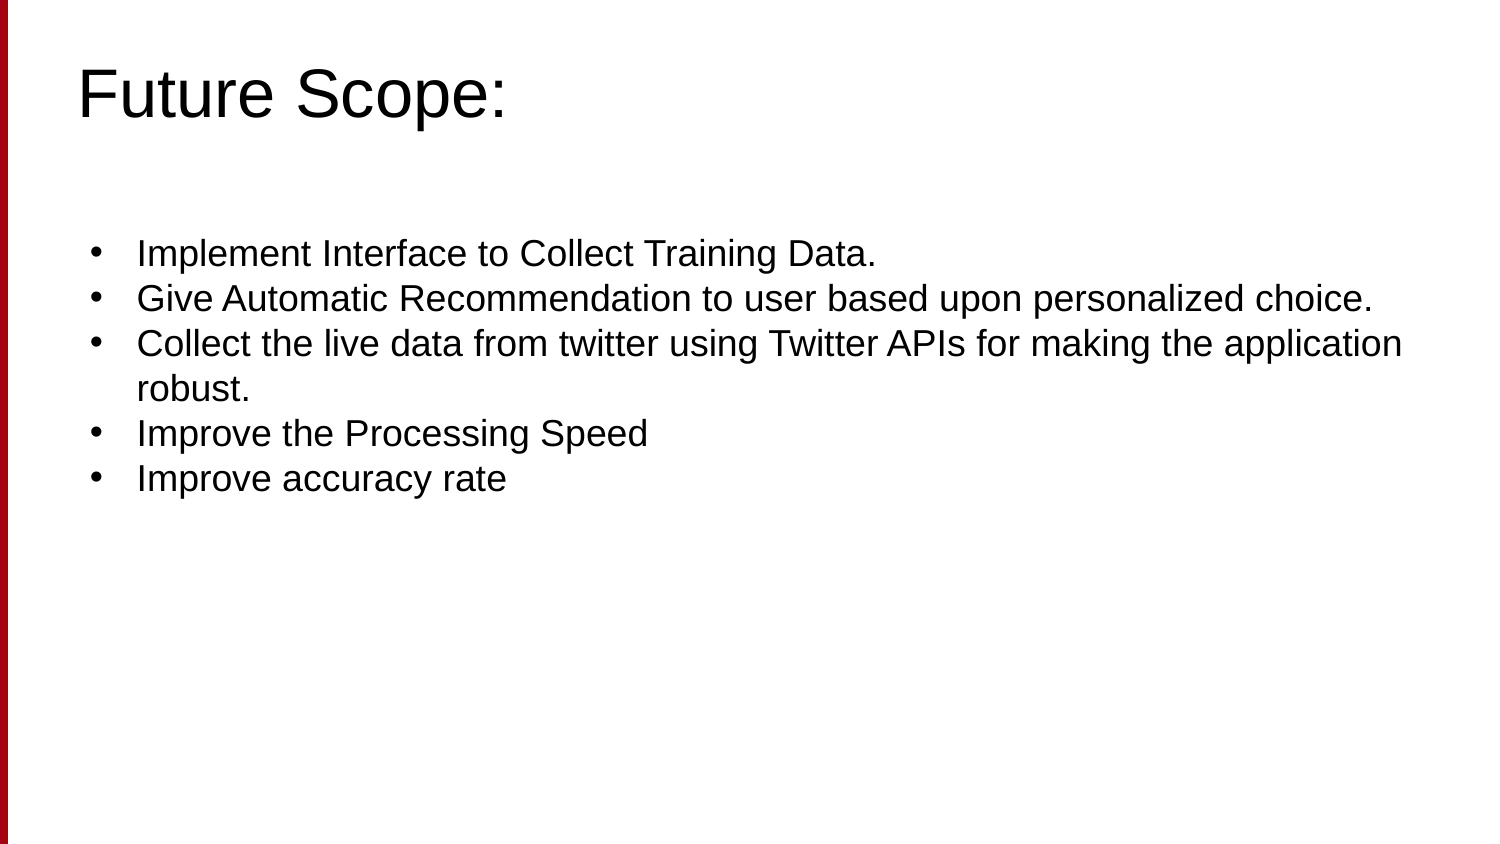

# Future Scope:
Implement Interface to Collect Training Data.
Give Automatic Recommendation to user based upon personalized choice.
Collect the live data from twitter using Twitter APIs for making the application robust.
Improve the Processing Speed
Improve accuracy rate